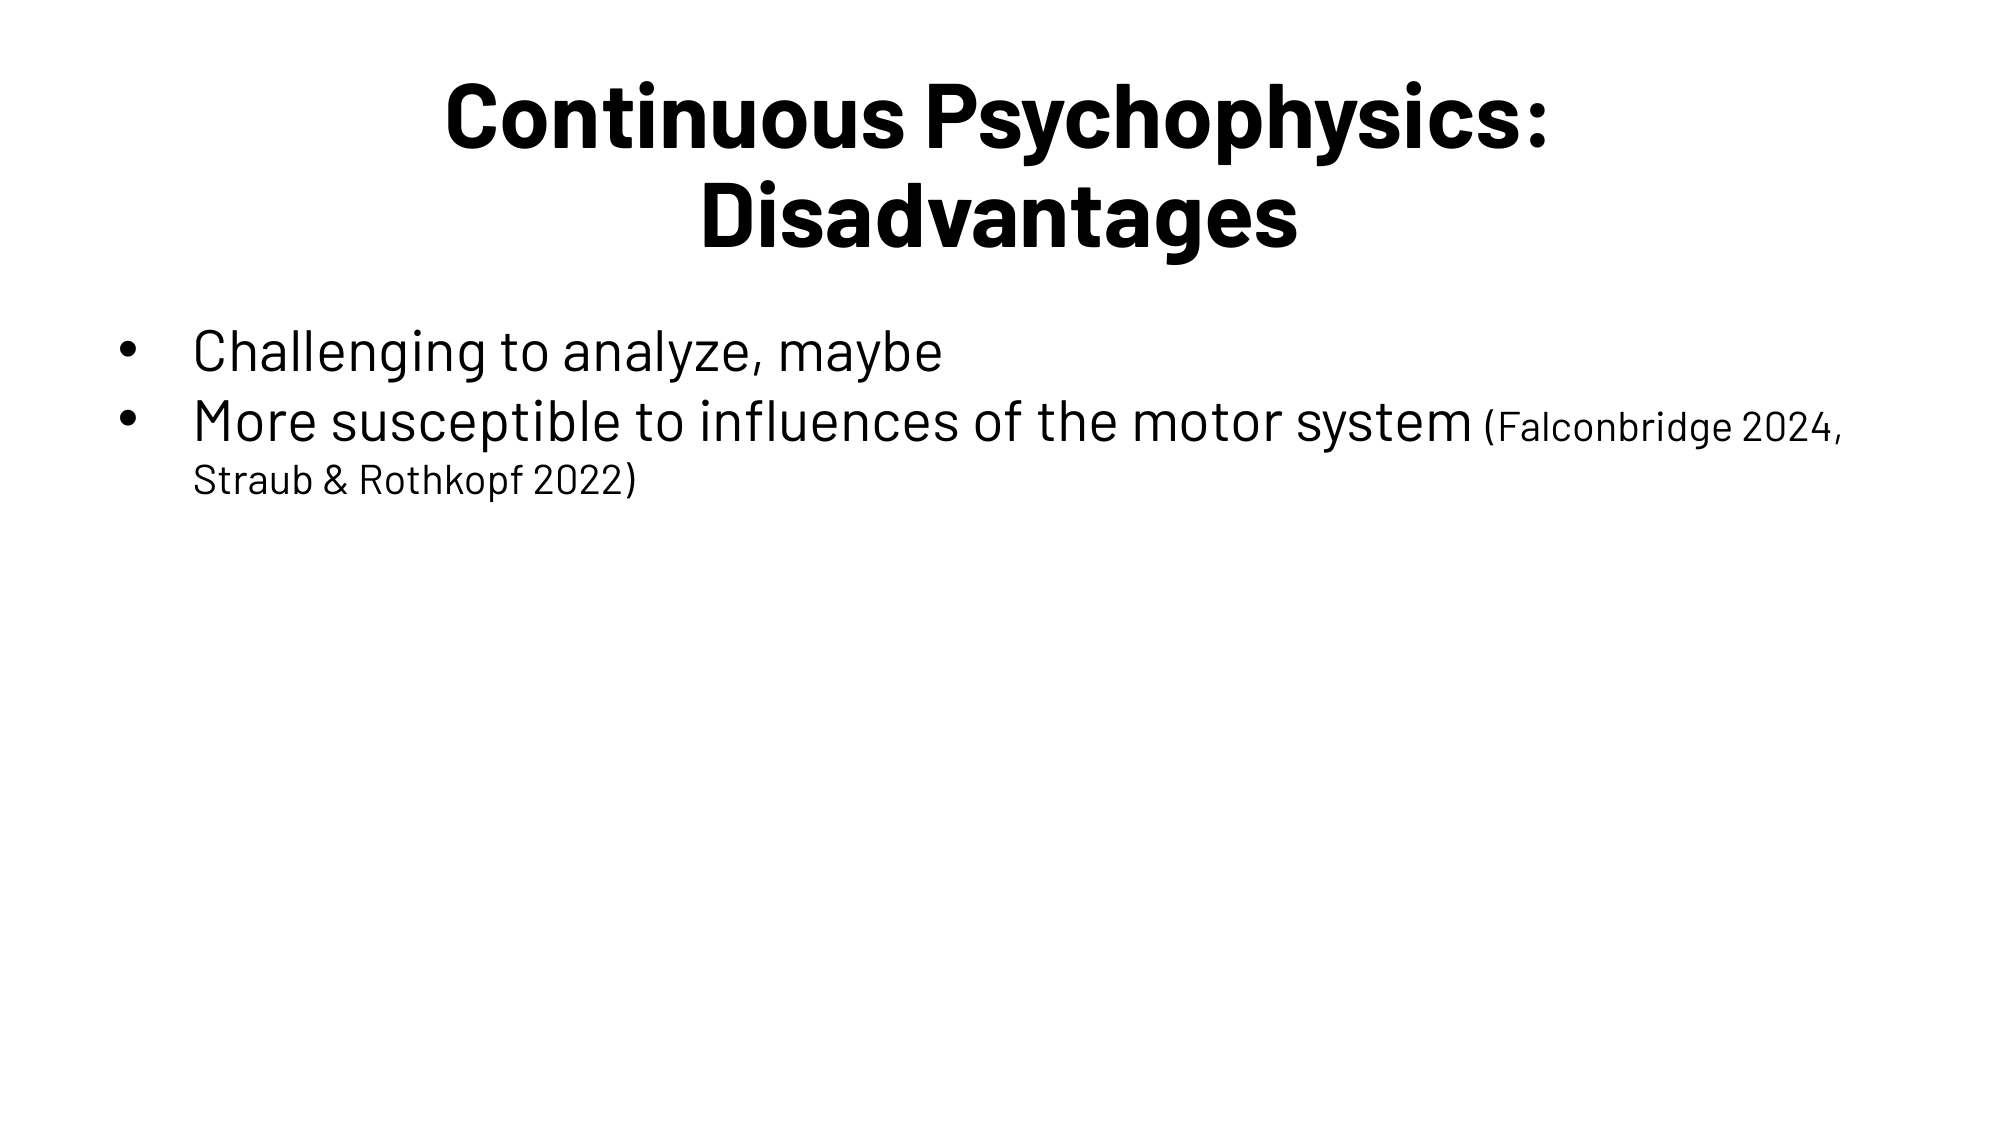

# Continuous Psychophysics: Disadvantages
Challenging to analyze, maybe
More susceptible to influences of the motor system (Falconbridge 2024, Straub & Rothkopf 2022)